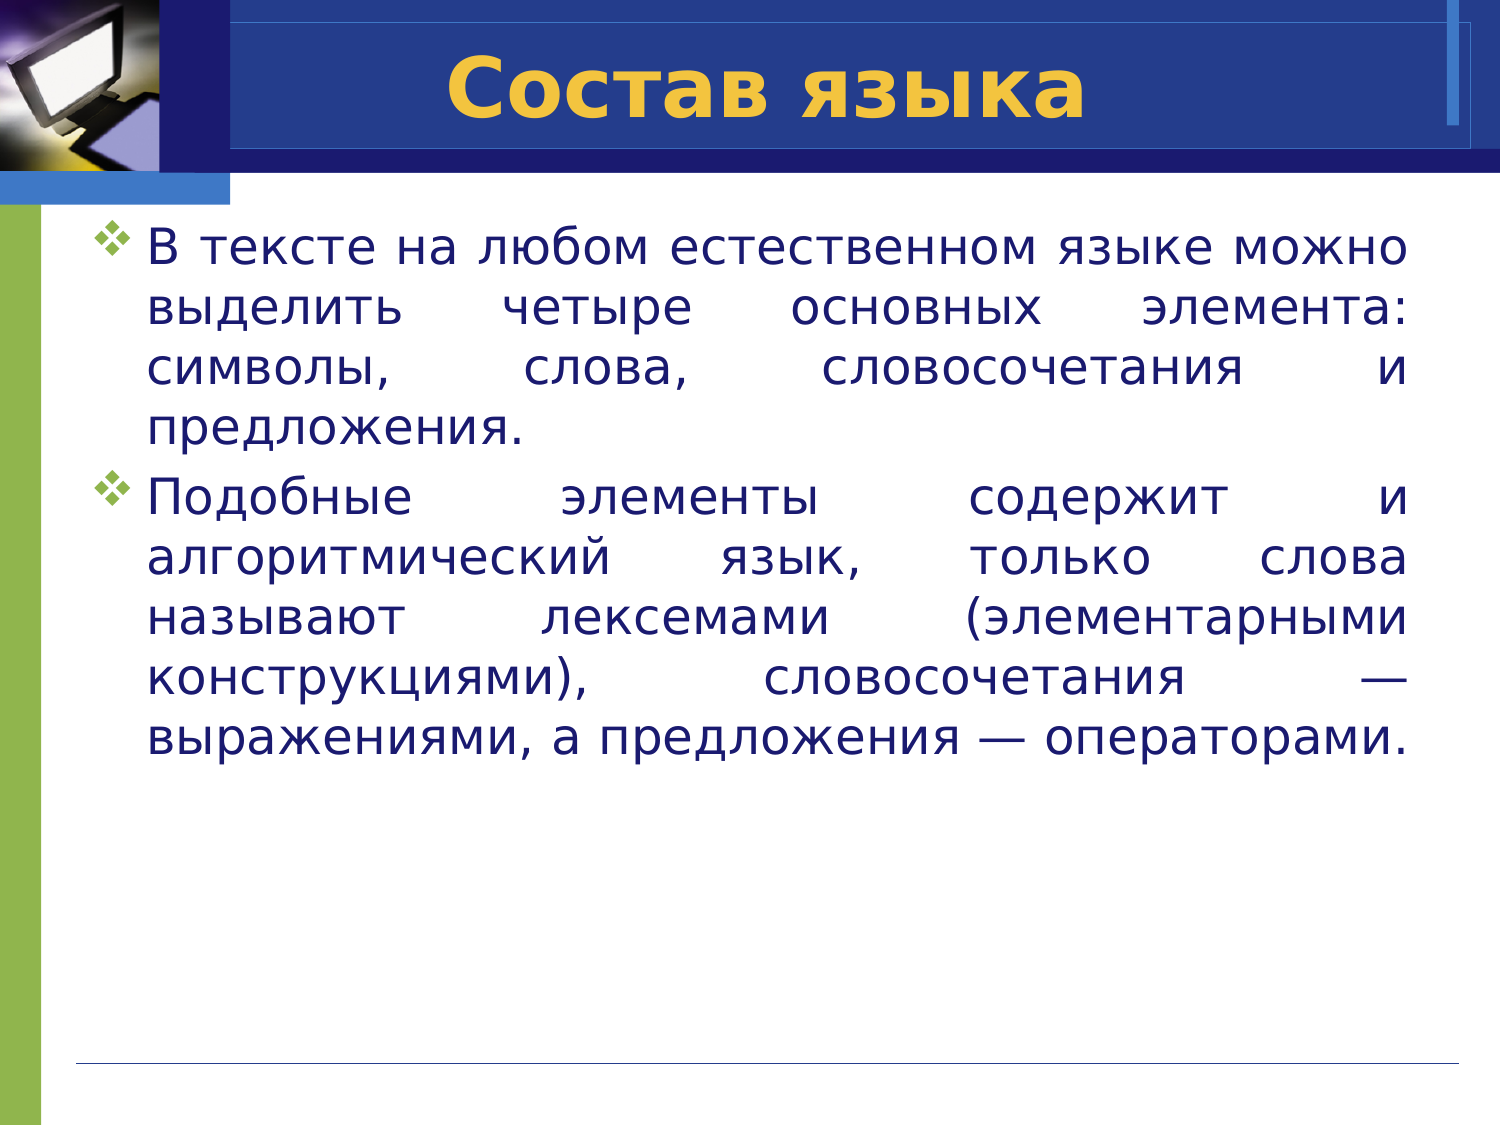

# Состав языка
В тексте на любом естественном языке можно выделить четыре основных элемента: символы, слова, словосочетания и предложения.
Подобные элементы содержит и алгоритмический язык, только слова называют лексемами (элементарными конструкциями), словосочетания — выражениями, а предложения — операторами.